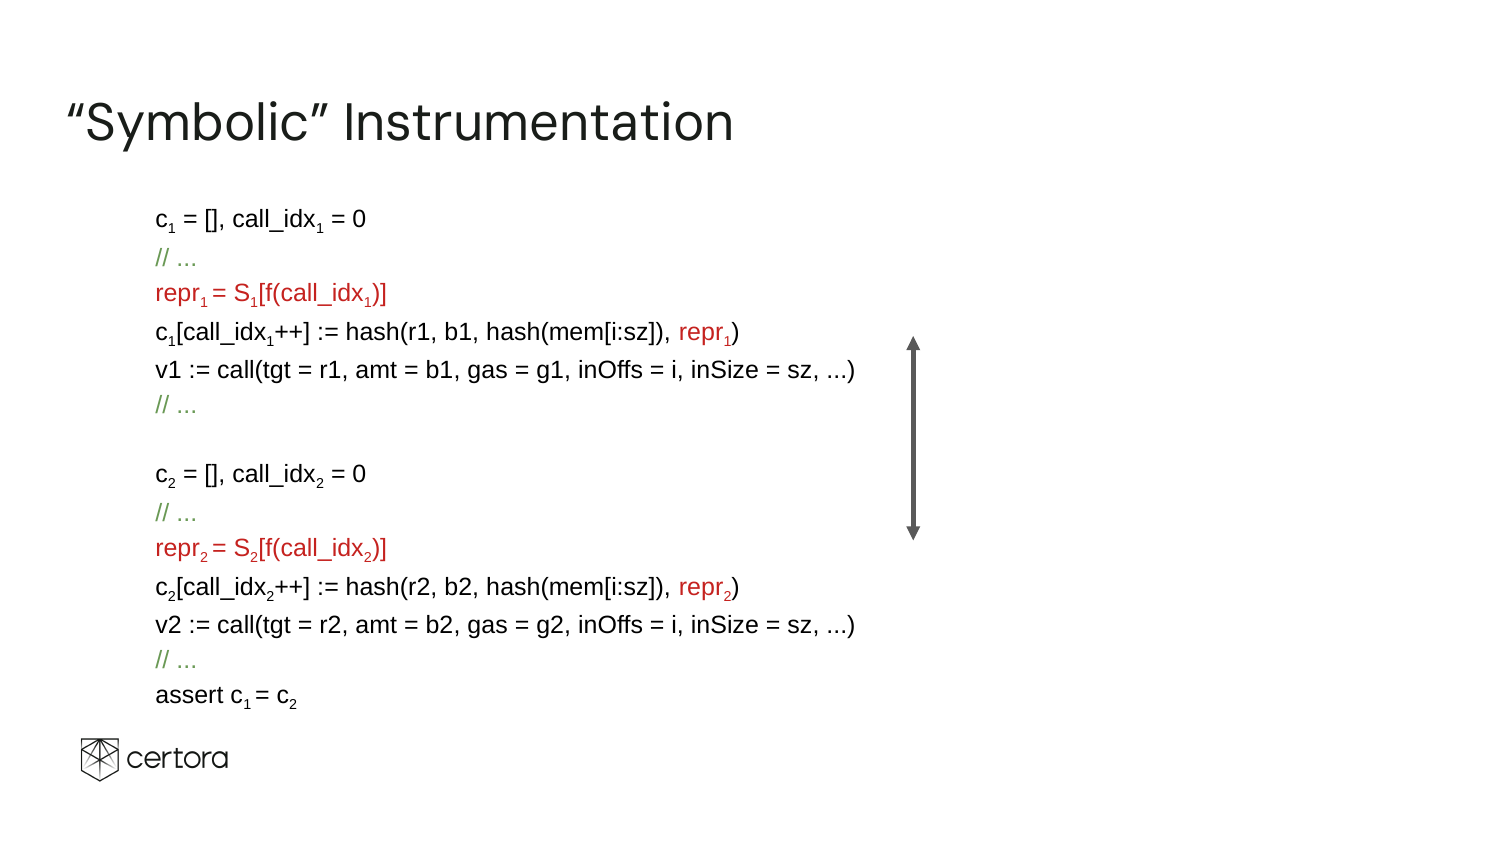

# “Symbolic” Instrumentation
c1 = [], call_idx1 = 0
// ...
repr1 = S1[f(call_idx1)]
c1[call_idx1++] := hash(r1, b1, hash(mem[i:sz]), repr1)
v1 := call(tgt = r1, amt = b1, gas = g1, inOffs = i, inSize = sz, ...)
// ...
c2 = [], call_idx2 = 0
// ...
repr2 = S2[f(call_idx2)]
c2[call_idx2++] := hash(r2, b2, hash(mem[i:sz]), repr2)
v2 := call(tgt = r2, amt = b2, gas = g2, inOffs = i, inSize = sz, ...)
// ...
assert c1 = c2